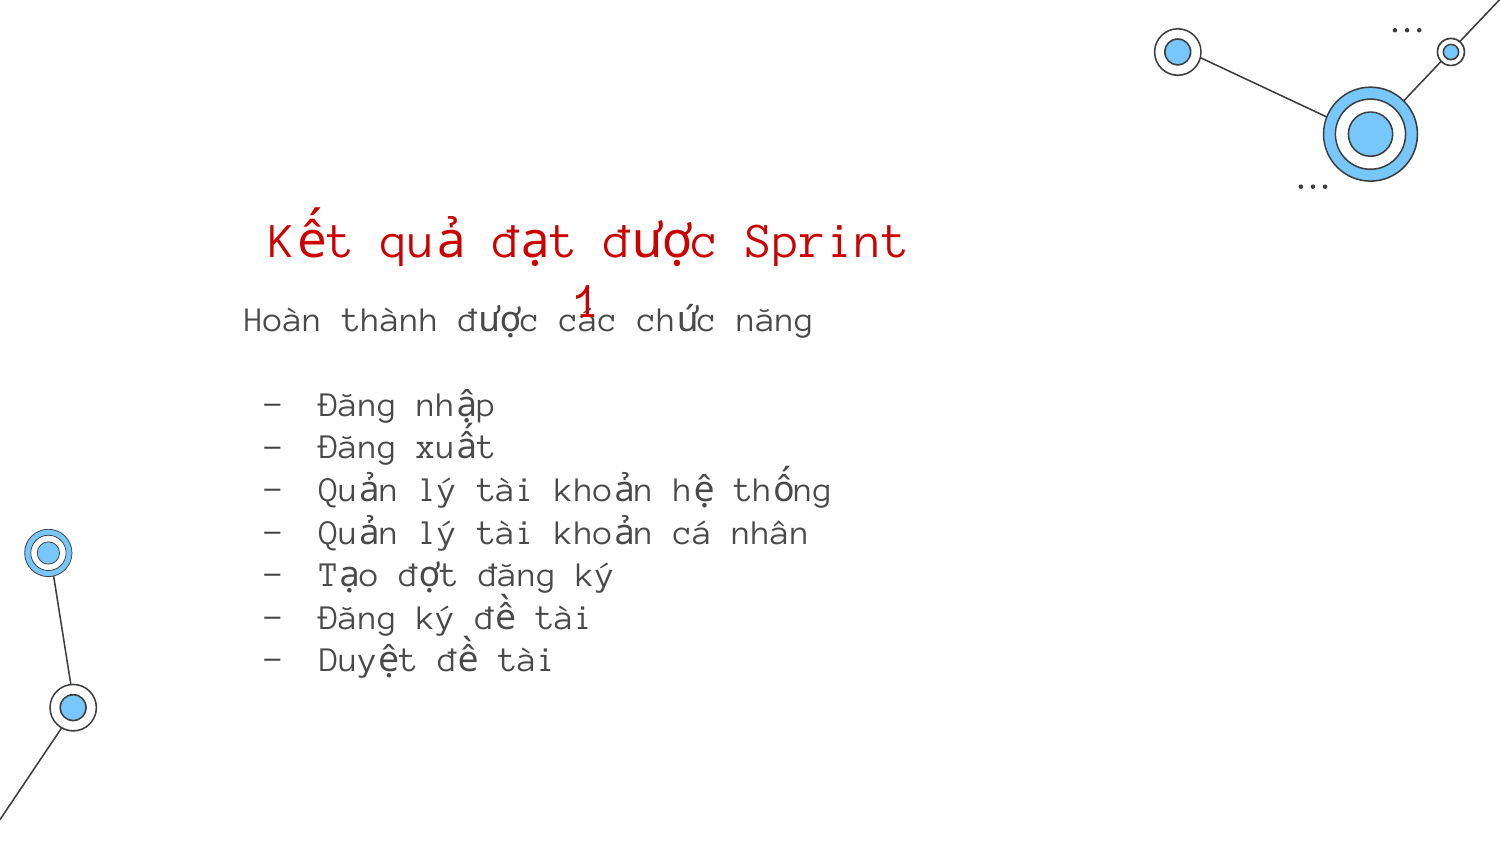

# Kết quả đạt được Sprint 1
Hoàn thành được các chức năng

Đăng nhập
Đăng xuất
Quản lý tài khoản hệ thống
Quản lý tài khoản cá nhân
Tạo đợt đăng ký
Đăng ký đề tài
Duyệt đề tài